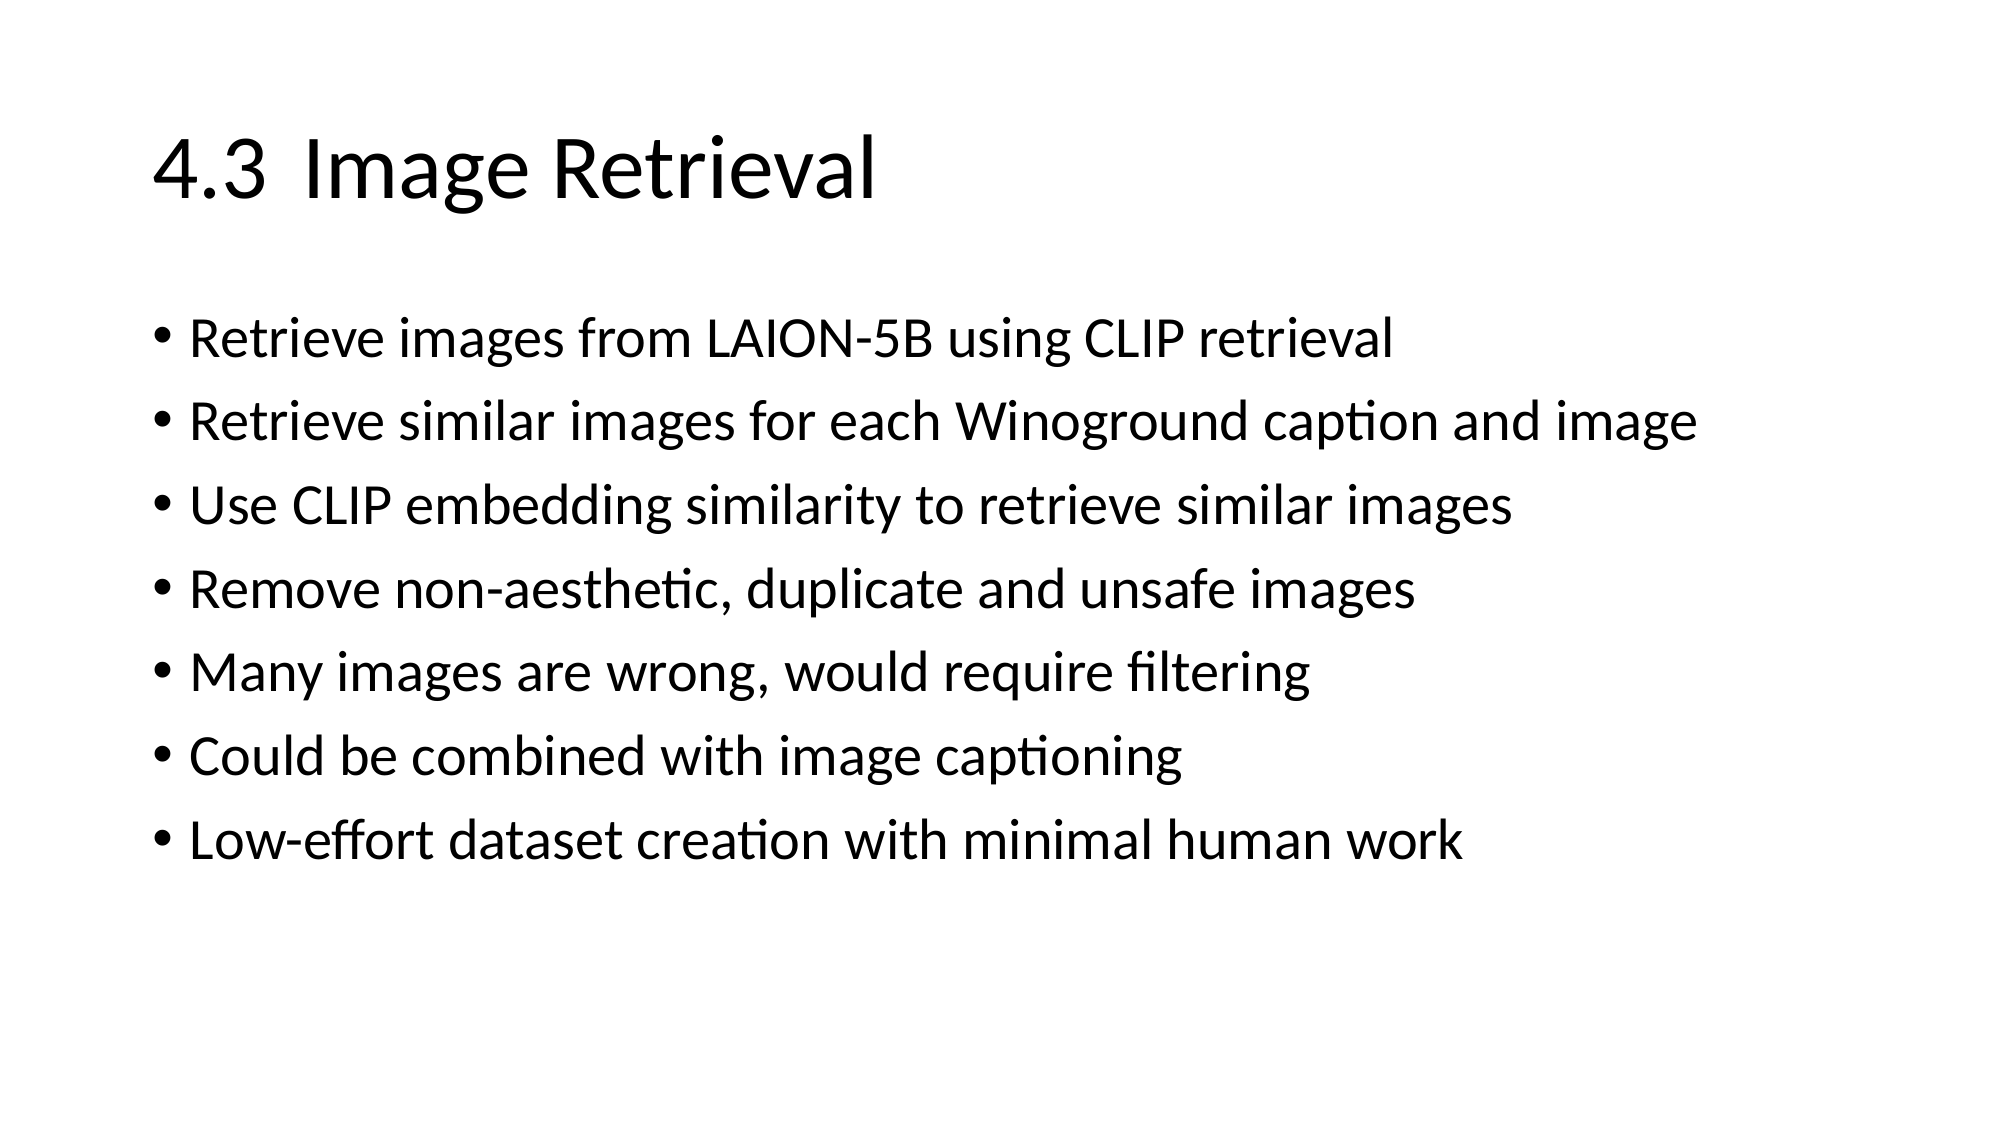

# 4.3	Image Retrieval
Retrieve images from LAION-5B using CLIP retrieval
Retrieve similar images for each Winoground caption and image
Use CLIP embedding similarity to retrieve similar images
Remove non-aesthetic, duplicate and unsafe images
Many images are wrong, would require filtering
Could be combined with image captioning
Low-effort dataset creation with minimal human work